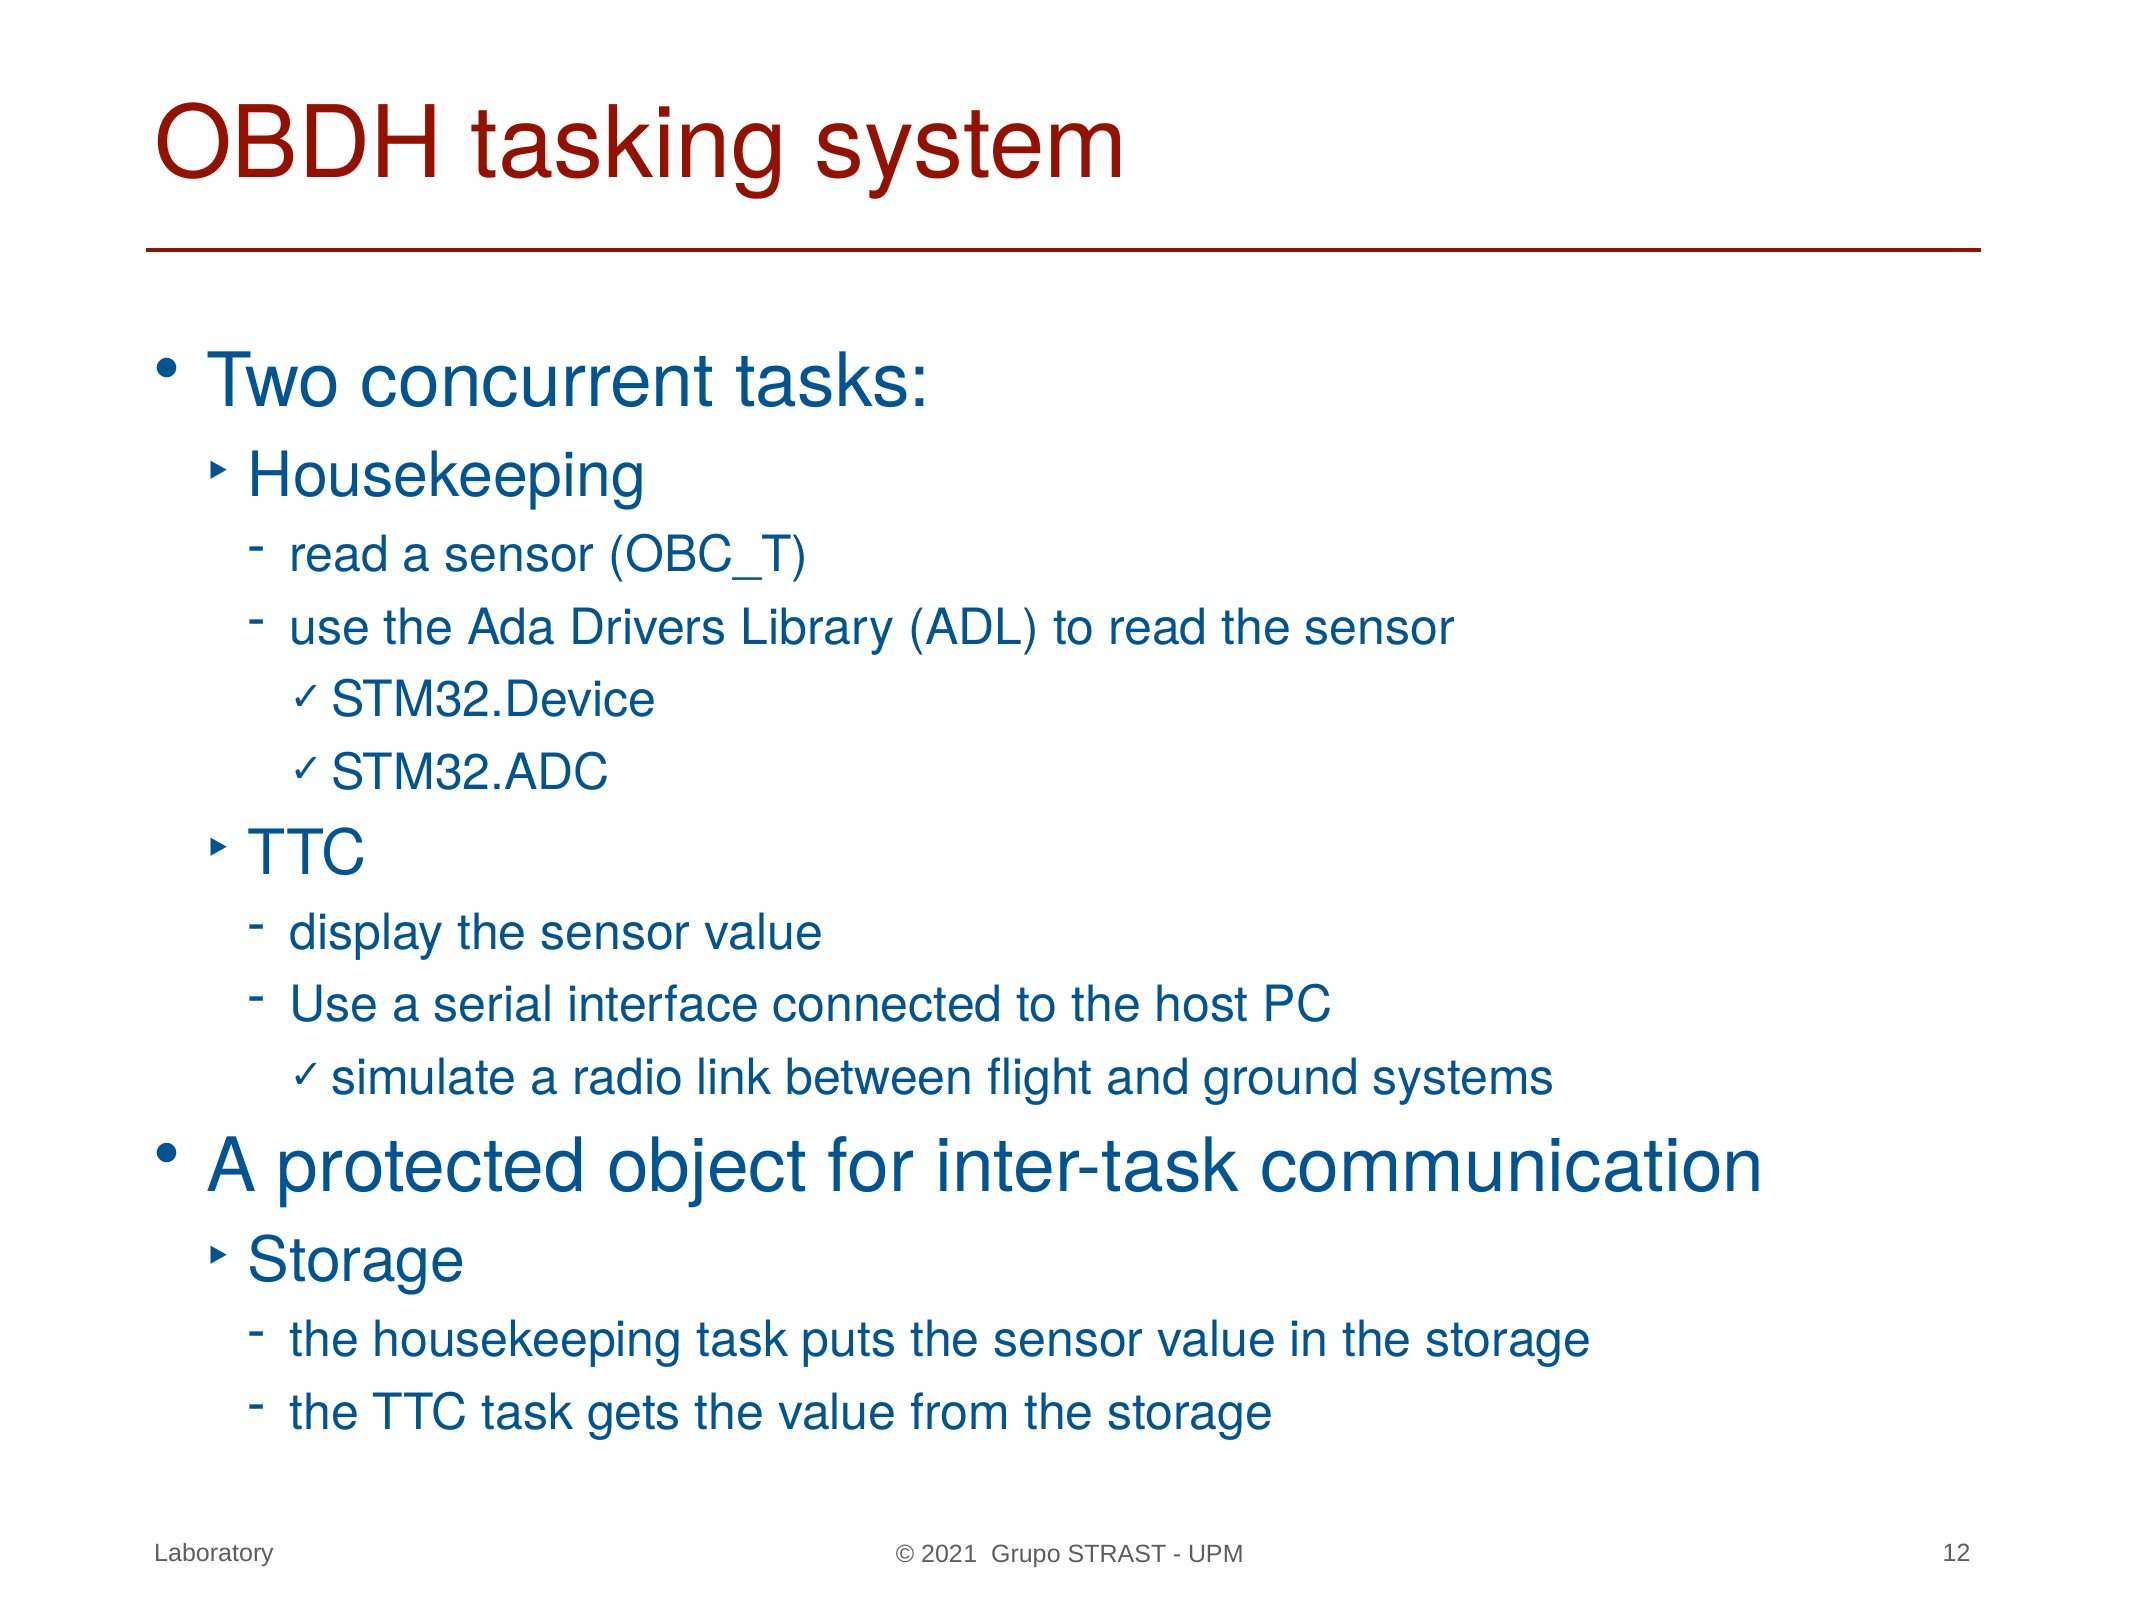

# OBDH tasking system
Two concurrent tasks:
Housekeeping
read a sensor (OBC_T)
use the Ada Drivers Library (ADL) to read the sensor
STM32.Device
STM32.ADC
TTC
display the sensor value
Use a serial interface connected to the host PC
simulate a radio link between flight and ground systems
A protected object for inter-task communication
Storage
the housekeeping task puts the sensor value in the storage
the TTC task gets the value from the storage
Laboratory
12